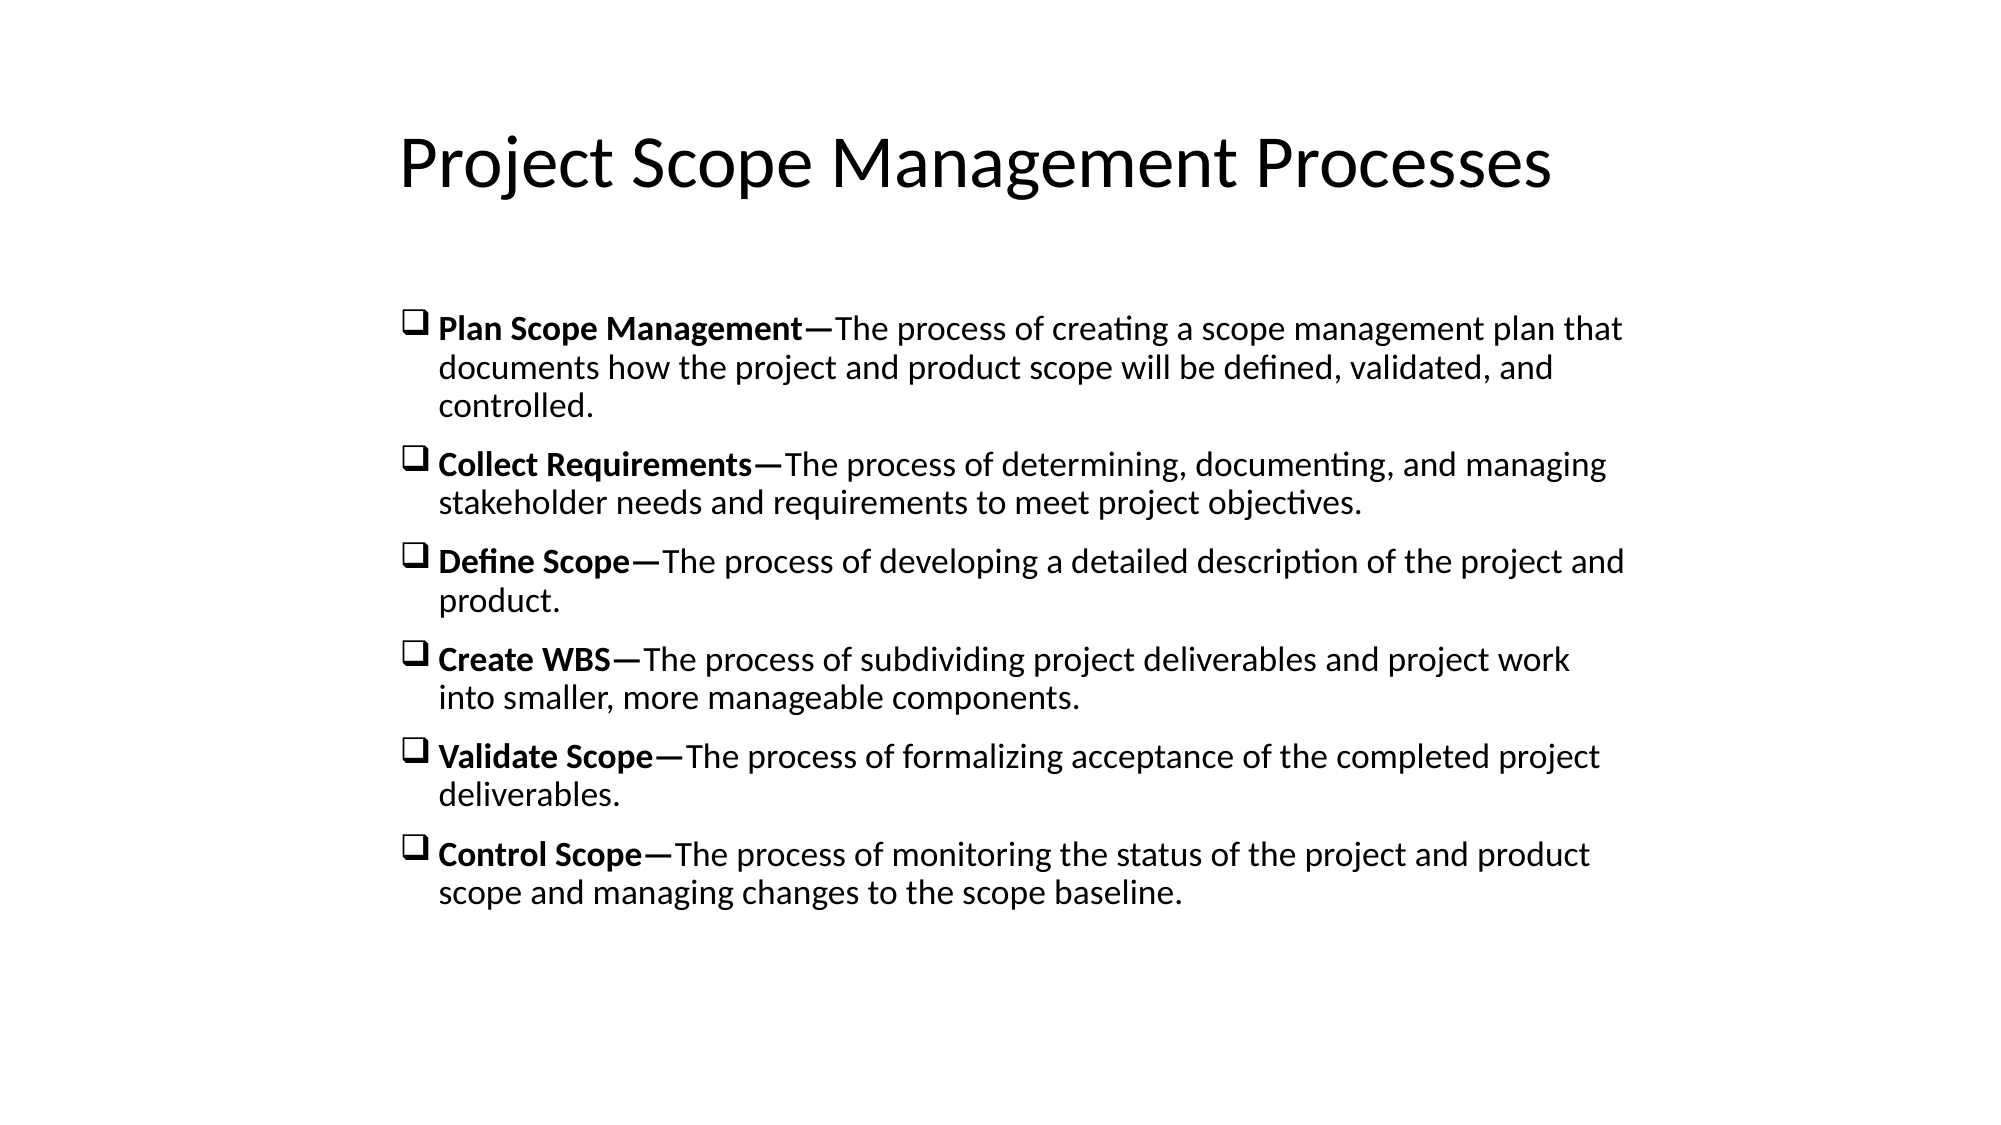

# Project Scope Management Processes
Plan Scope Management—The process of creating a scope management plan that documents how the project and product scope will be defined, validated, and controlled.
Collect Requirements—The process of determining, documenting, and managing stakeholder needs and requirements to meet project objectives.
Define Scope—The process of developing a detailed description of the project and product.
Create WBS—The process of subdividing project deliverables and project work into smaller, more manageable components.
Validate Scope—The process of formalizing acceptance of the completed project deliverables.
Control Scope—The process of monitoring the status of the project and product scope and managing changes to the scope baseline.
The PMI Registered Education Provider logo is a registered mark of the Project Management Institute, Inc.
This definition is taken from the Glossary of Project Management Institute, A Guide to the Project Management Body of Knowledge, (PMBOK® Guide) – Sixth Edition, Project Management Institute Inc., 2017.